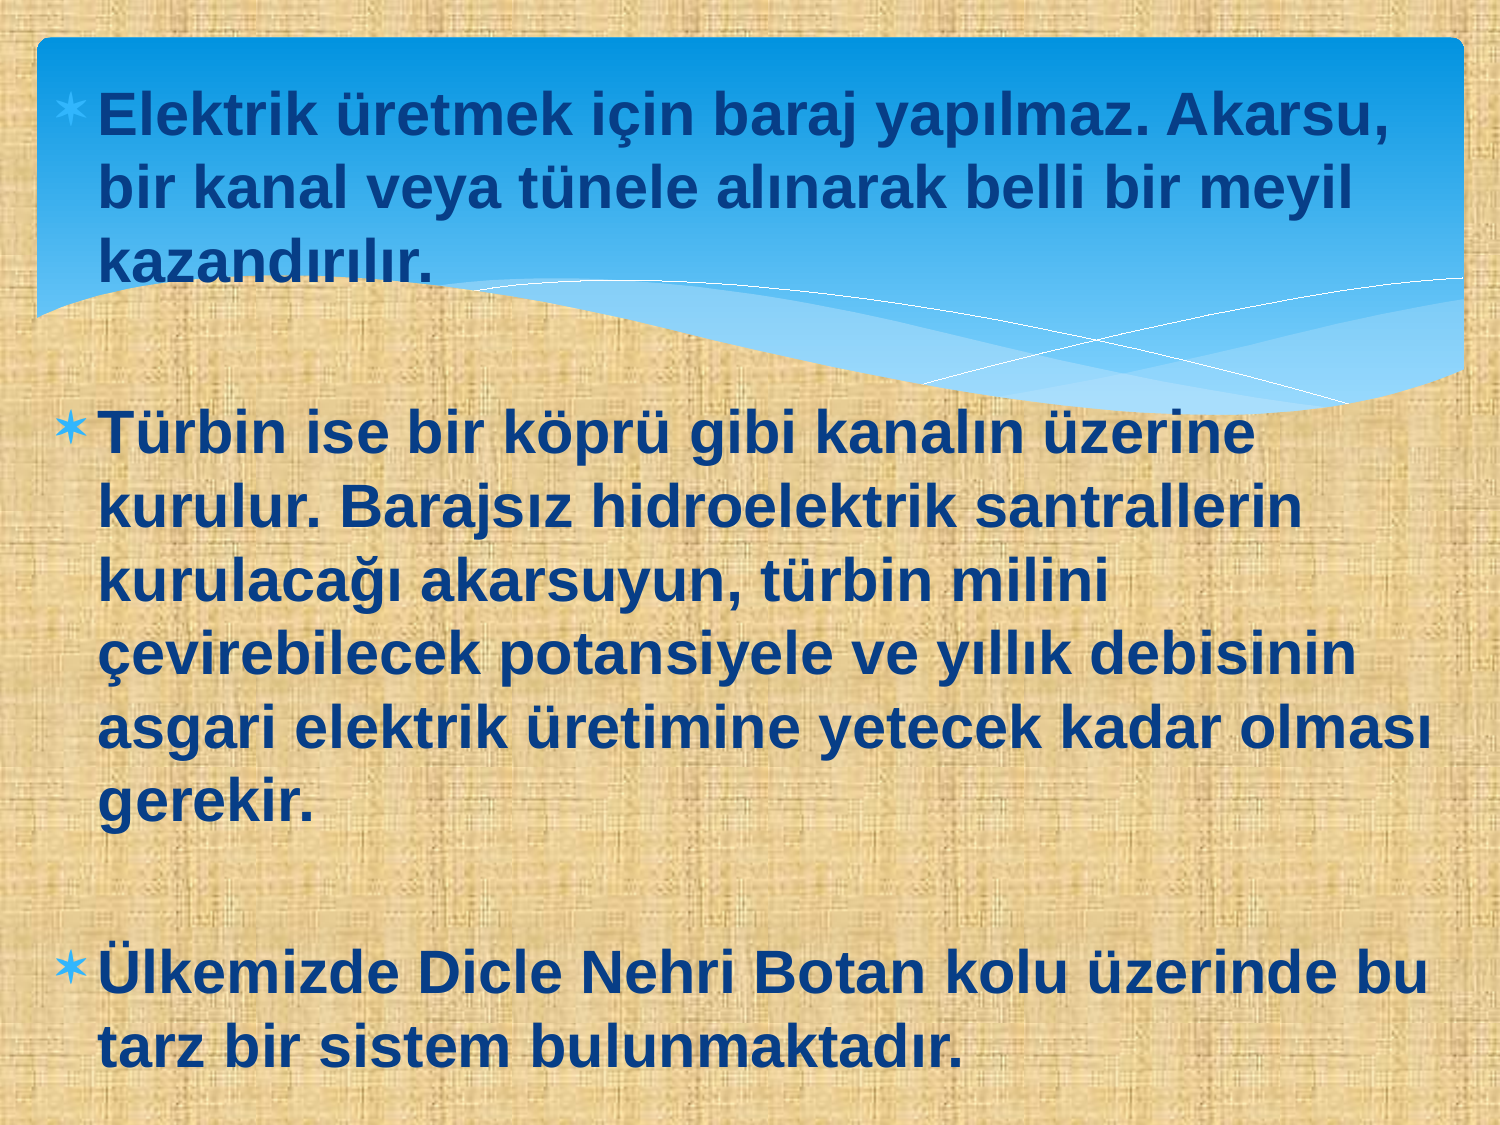

Elektrik üretmek için baraj yapılmaz. Akarsu, bir kanal veya tünele alınarak belli bir meyil kazandırılır.

Türbin ise bir köprü gibi kanalın üzerine kurulur. Barajsız hidroelektrik santrallerin kurulacağı akarsuyun, türbin milini çevirebilecek potansiyele ve yıllık debisinin asgari elektrik üretimine yetecek kadar olması gerekir.

Ülkemizde Dicle Nehri Botan kolu üzerinde bu tarz bir sistem bulunmaktadır.